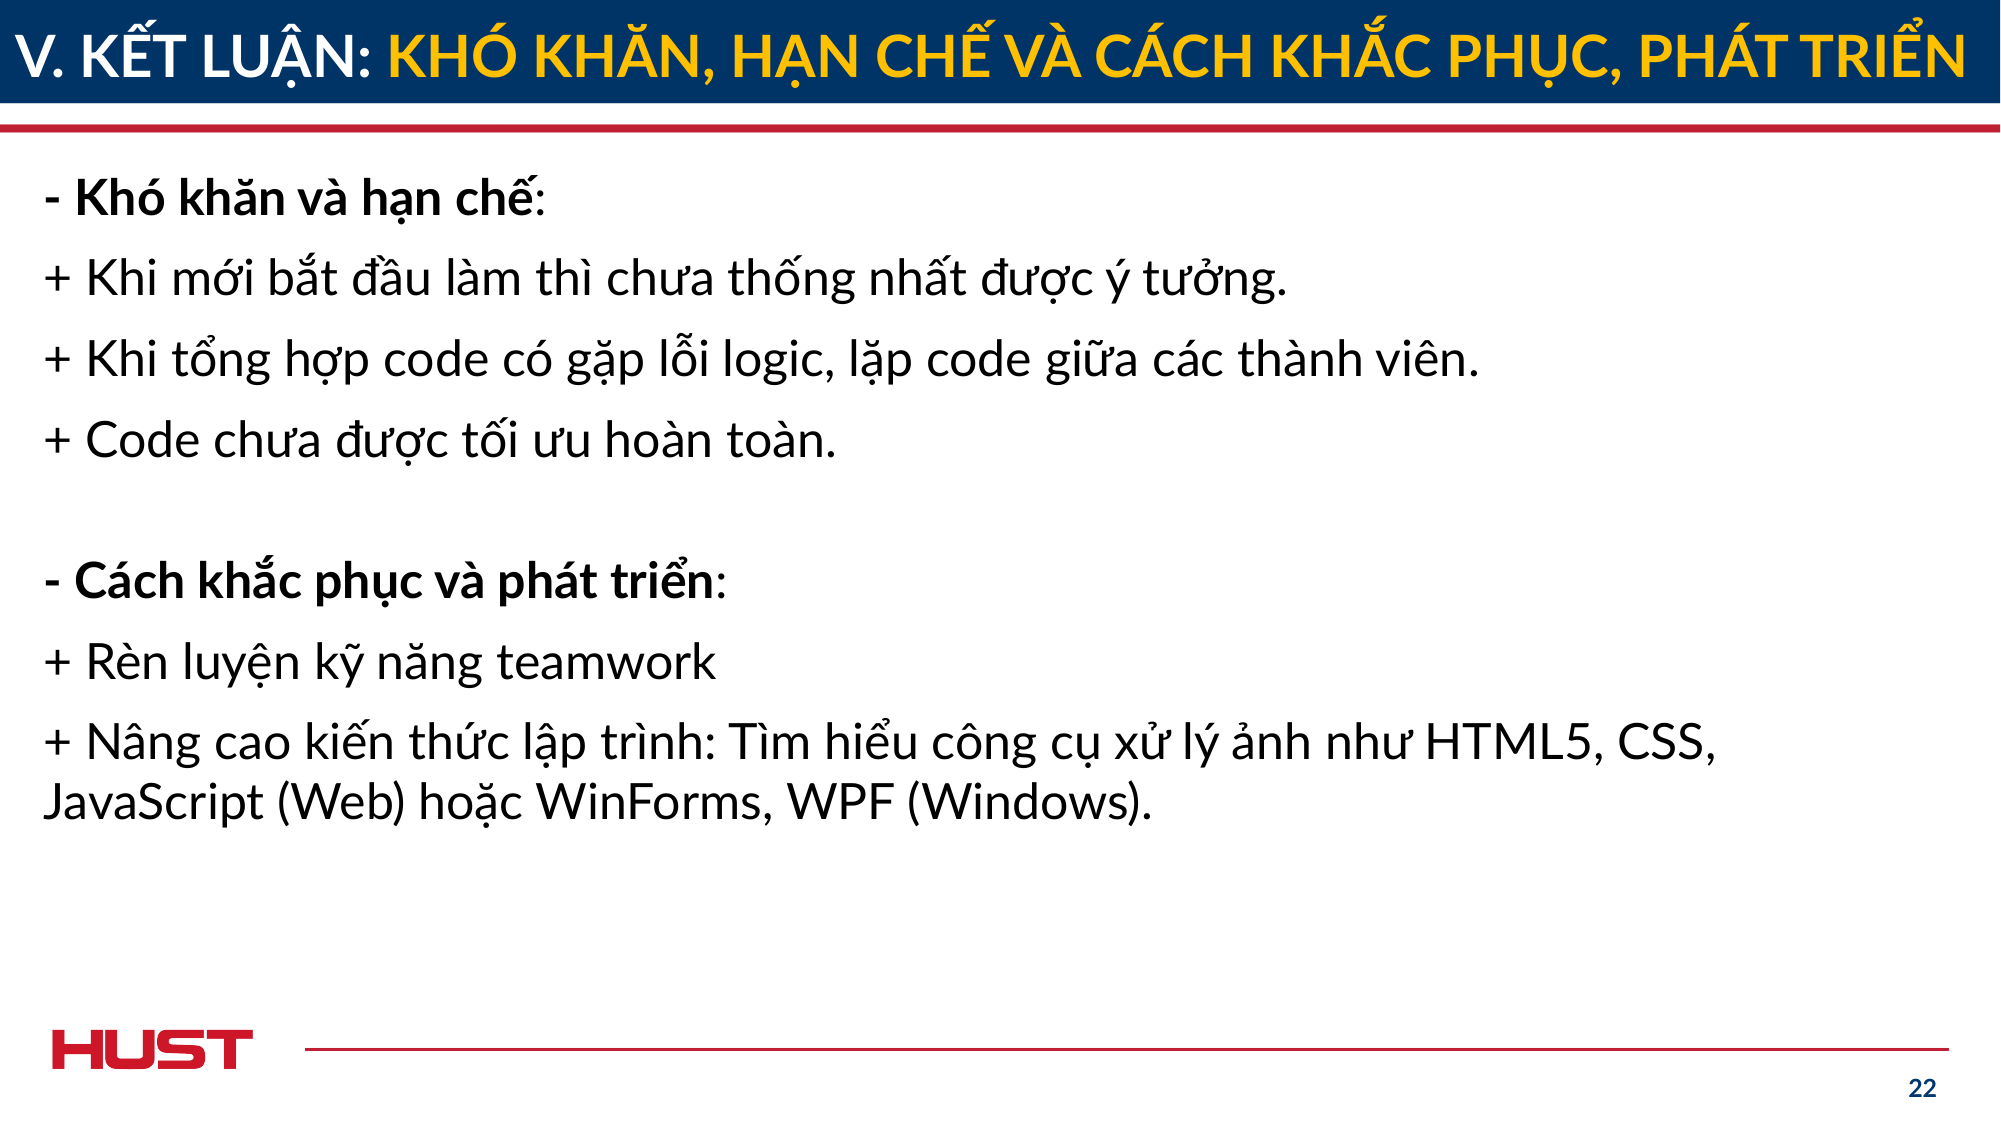

# V. KẾT LUẬN: KHÓ KHĂN, HẠN CHẾ VÀ CÁCH KHẮC PHỤC, PHÁT TRIỂN
- Khó khăn và hạn chế:
+ Khi mới bắt đầu làm thì chưa thống nhất được ý tưởng.
+ Khi tổng hợp code có gặp lỗi logic, lặp code giữa các thành viên.
+ Code chưa được tối ưu hoàn toàn.
- Cách khắc phục và phát triển:
+ Rèn luyện kỹ năng teamwork
+ Nâng cao kiến thức lập trình: Tìm hiểu công cụ xử lý ảnh như HTML5, CSS, JavaScript (Web) hoặc WinForms, WPF (Windows).

22